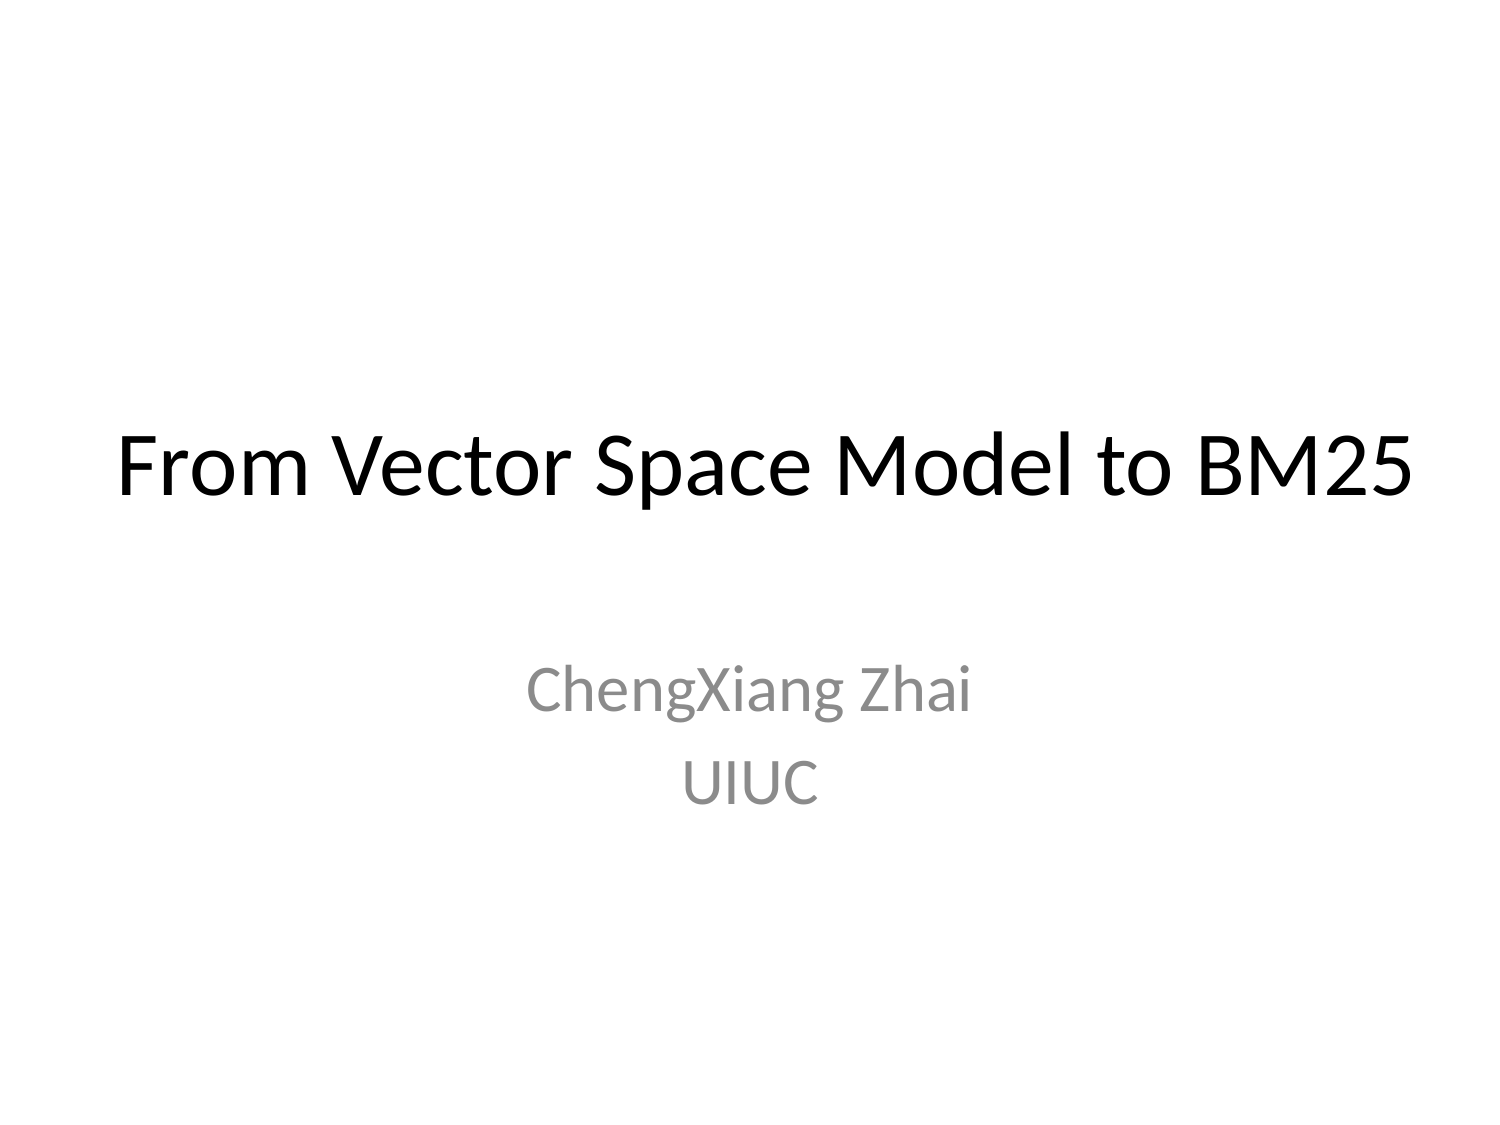

# From Vector Space Model to BM25
ChengXiang Zhai
UIUC